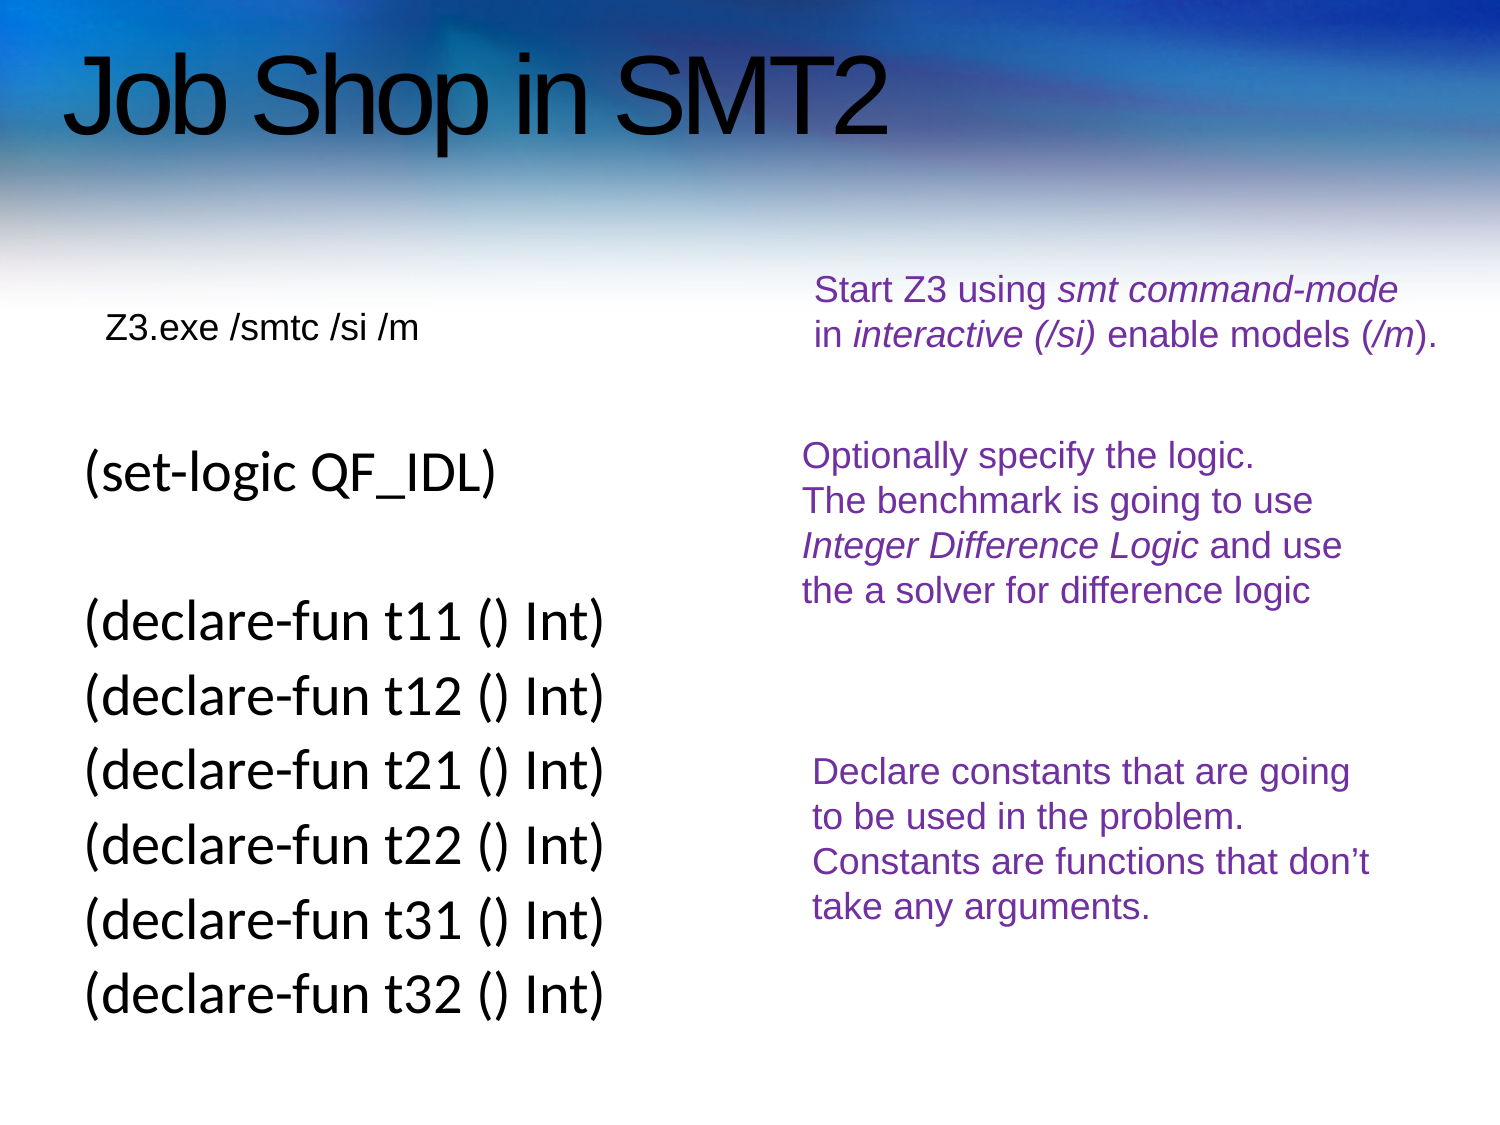

# Job Shop in SMT2
Start Z3 using smt command-mode
in interactive (/si) enable models (/m).
Z3.exe /smtc /si /m
Optionally specify the logic.
The benchmark is going to use
Integer Difference Logic and use
the a solver for difference logic
(set-logic QF_IDL)

(declare-fun t11 () Int)
(declare-fun t12 () Int)
(declare-fun t21 () Int)
(declare-fun t22 () Int)
(declare-fun t31 () Int)
(declare-fun t32 () Int)
Declare constants that are going
to be used in the problem.
Constants are functions that don’t
take any arguments.